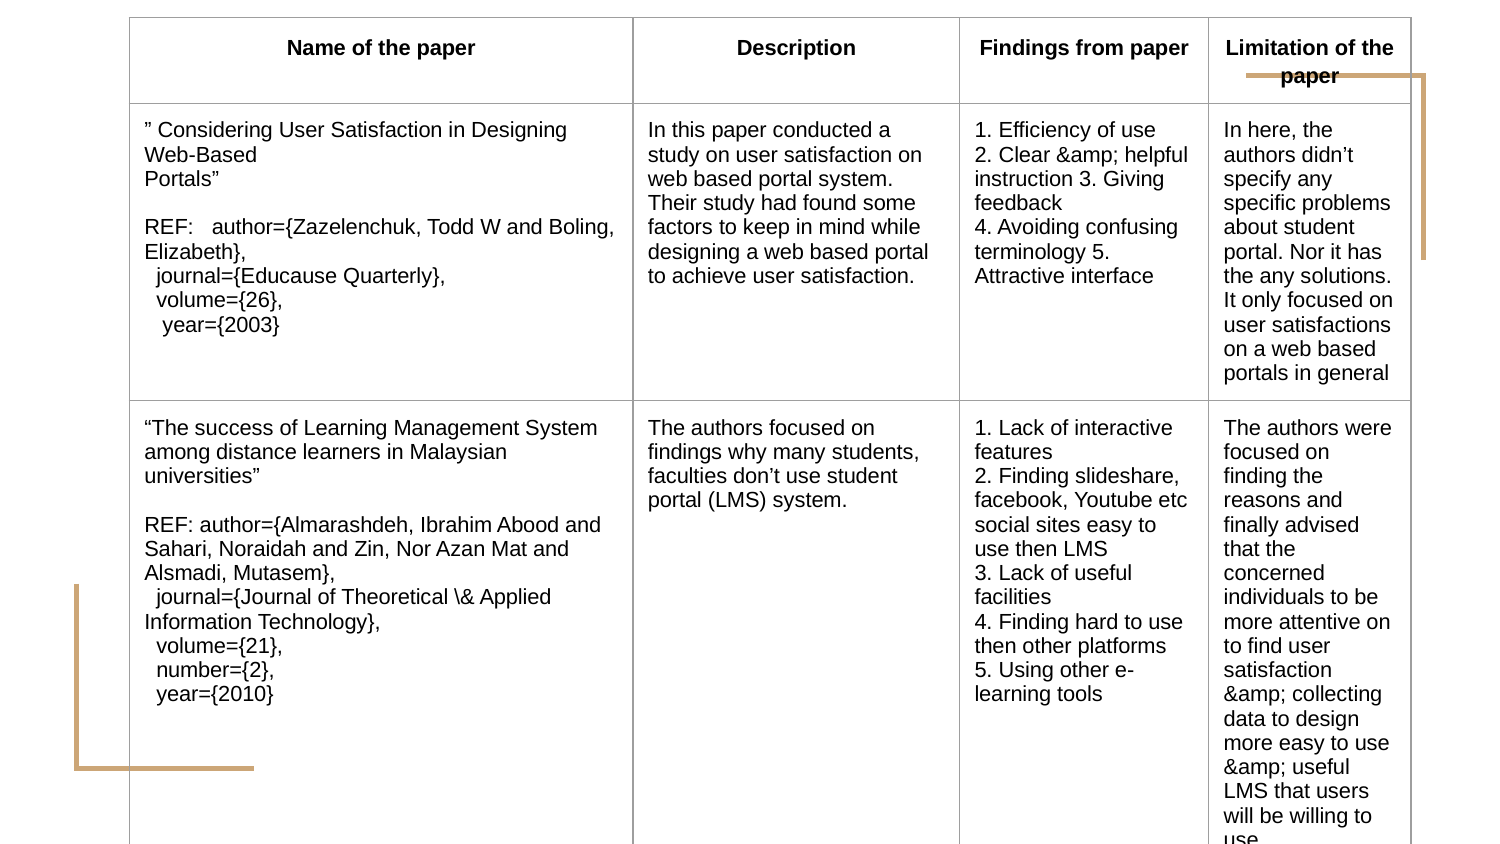

| Name of the paper | Description | Findings from paper | Limitation of the paper |
| --- | --- | --- | --- |
| ” Considering User Satisfaction in Designing Web-Based Portals” REF: author={Zazelenchuk, Todd W and Boling, Elizabeth}, journal={Educause Quarterly}, volume={26}, year={2003} | In this paper conducted a study on user satisfaction on web based portal system. Their study had found some factors to keep in mind while designing a web based portal to achieve user satisfaction. | 1. Efficiency of use 2. Clear &amp; helpful instruction 3. Giving feedback 4. Avoiding confusing terminology 5. Attractive interface | In here, the authors didn’t specify any specific problems about student portal. Nor it has the any solutions. It only focused on user satisfactions on a web based portals in general |
| “The success of Learning Management System among distance learners in Malaysian universities” REF: author={Almarashdeh, Ibrahim Abood and Sahari, Noraidah and Zin, Nor Azan Mat and Alsmadi, Mutasem}, journal={Journal of Theoretical \& Applied Information Technology}, volume={21}, number={2}, year={2010} | The authors focused on findings why many students, faculties don’t use student portal (LMS) system. | 1. Lack of interactive features 2. Finding slideshare, facebook, Youtube etc social sites easy to use then LMS 3. Lack of useful facilities 4. Finding hard to use then other platforms 5. Using other e-learning tools | The authors were focused on finding the reasons and finally advised that the concerned individuals to be more attentive on to find user satisfaction &amp; collecting data to design more easy to use &amp; useful LMS that users will be willing to use. |
| “Influence of faculty-and web portal design-related factors on web portal usability: A hierarchical regression analysis” REF: author={Bringula, Rex P}, journal={Computers \& Education}, year={2013}, | One of the major challenge is to build a student portal which is updated regularly with the latest information and also is ready to adapt to the increasing services, the authors explained. | 1. Students are not notified immediately after something is posted on the portal. 2. Not updated regularly. | Automatic E-mail or notification system after a new post has been shared to concern people. |